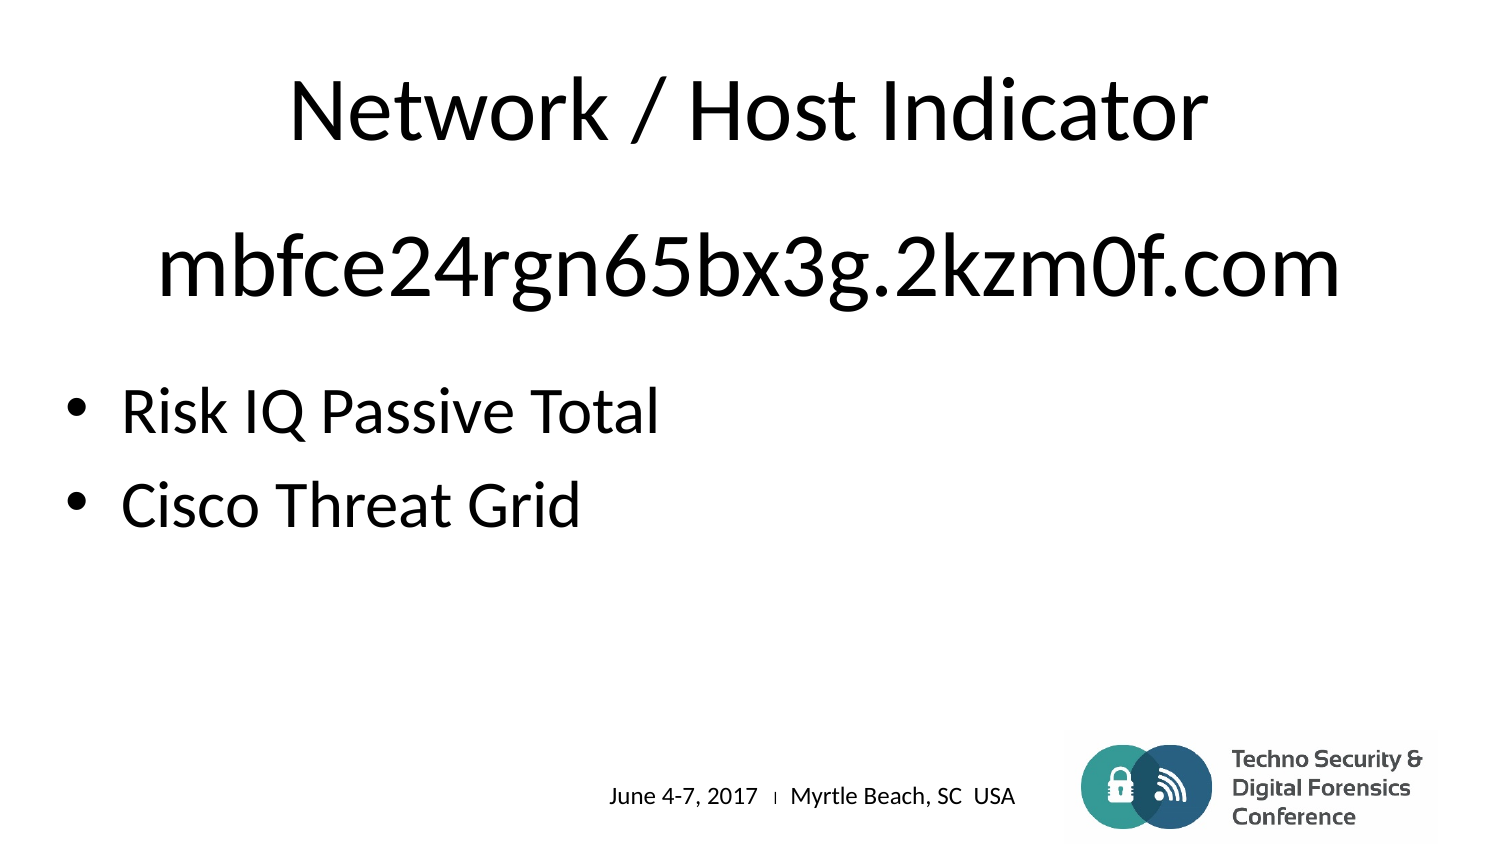

# Network / Host Indicator
mbfce24rgn65bx3g.2kzm0f.com
Risk IQ Passive Total
Cisco Threat Grid